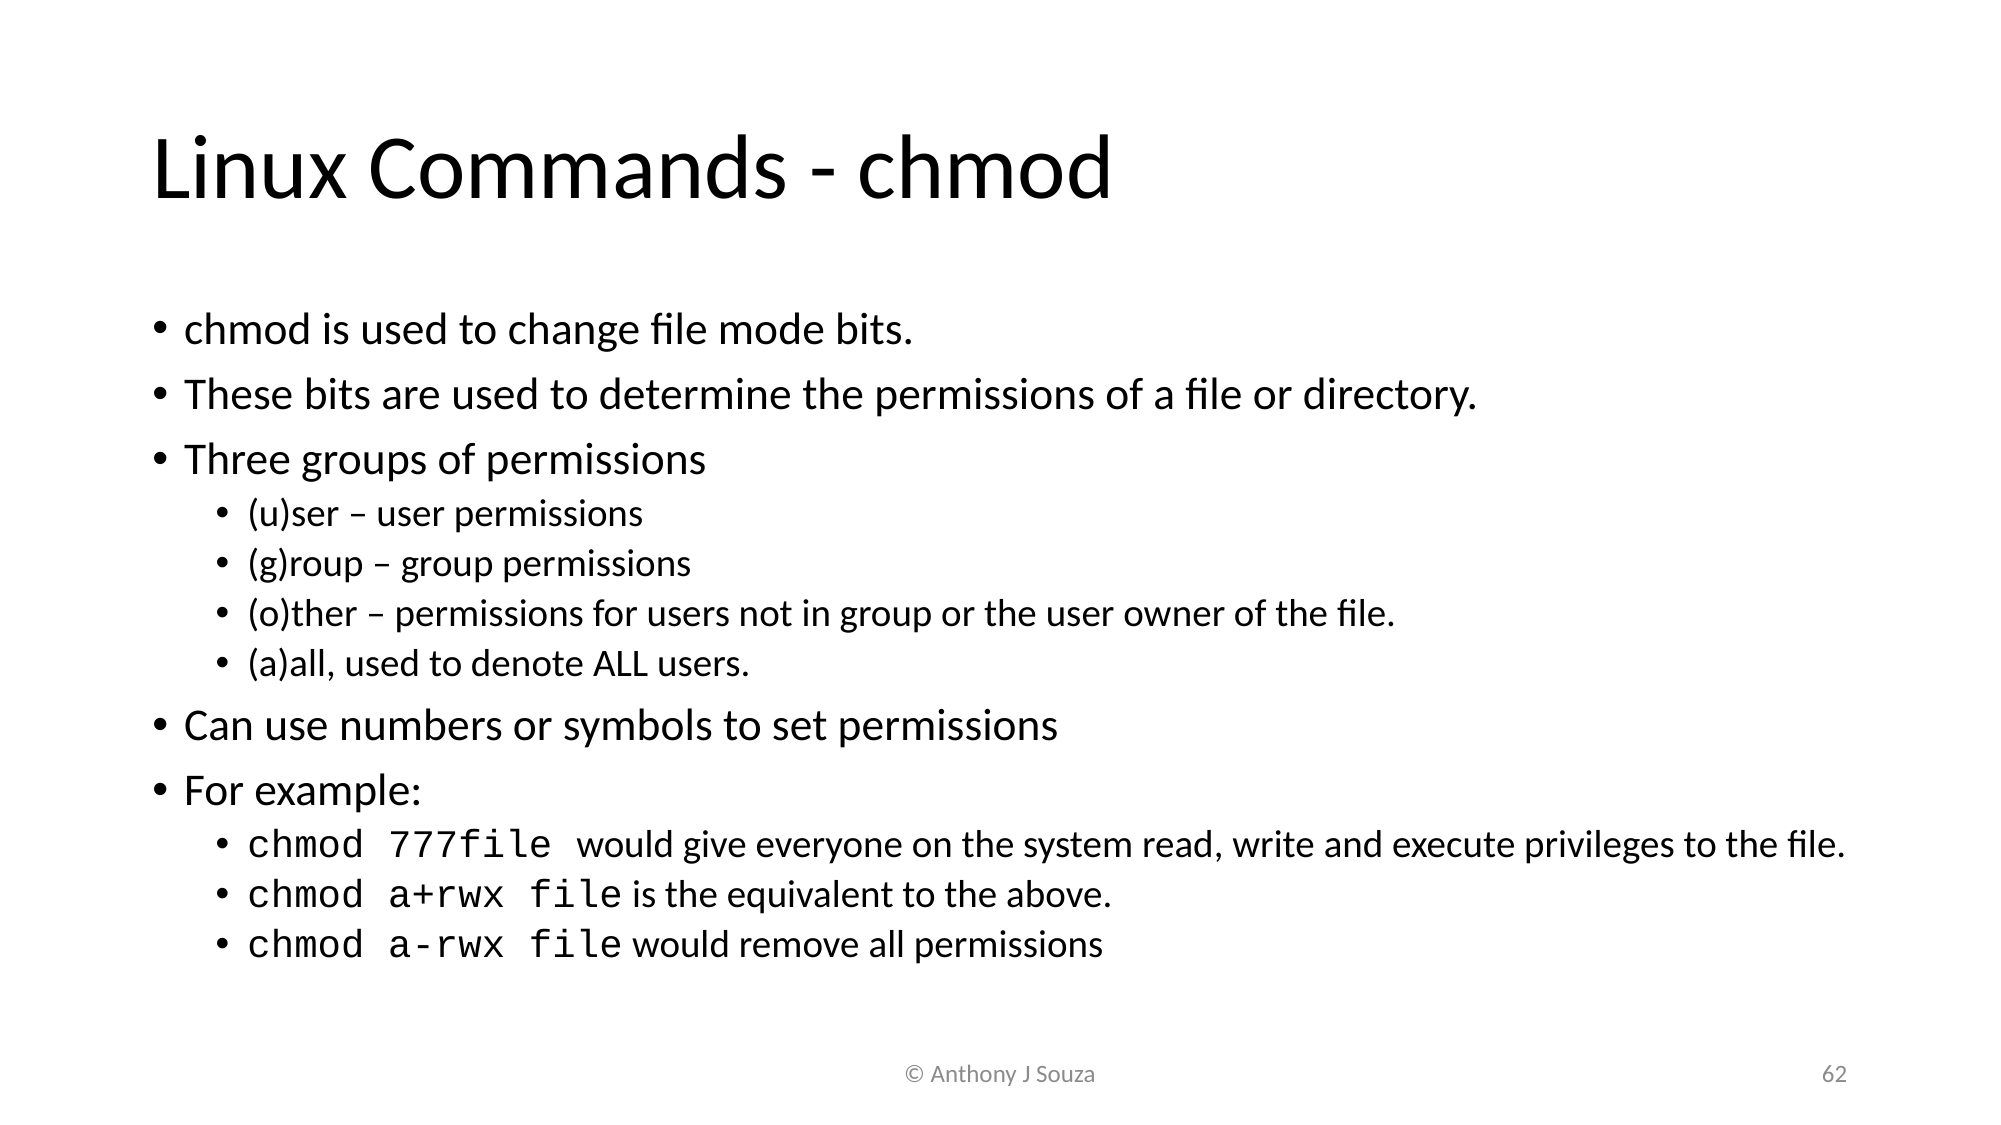

# Linux Commands - chmod
chmod is used to change file mode bits.
These bits are used to determine the permissions of a file or directory.
Three groups of permissions
(u)ser – user permissions
(g)roup – group permissions
(o)ther – permissions for users not in group or the user owner of the file.
(a)all, used to denote ALL users.
Can use numbers or symbols to set permissions
For example:
chmod 777file would give everyone on the system read, write and execute privileges to the file.
chmod a+rwx file is the equivalent to the above.
chmod a-rwx file would remove all permissions

© Anthony J Souza
62